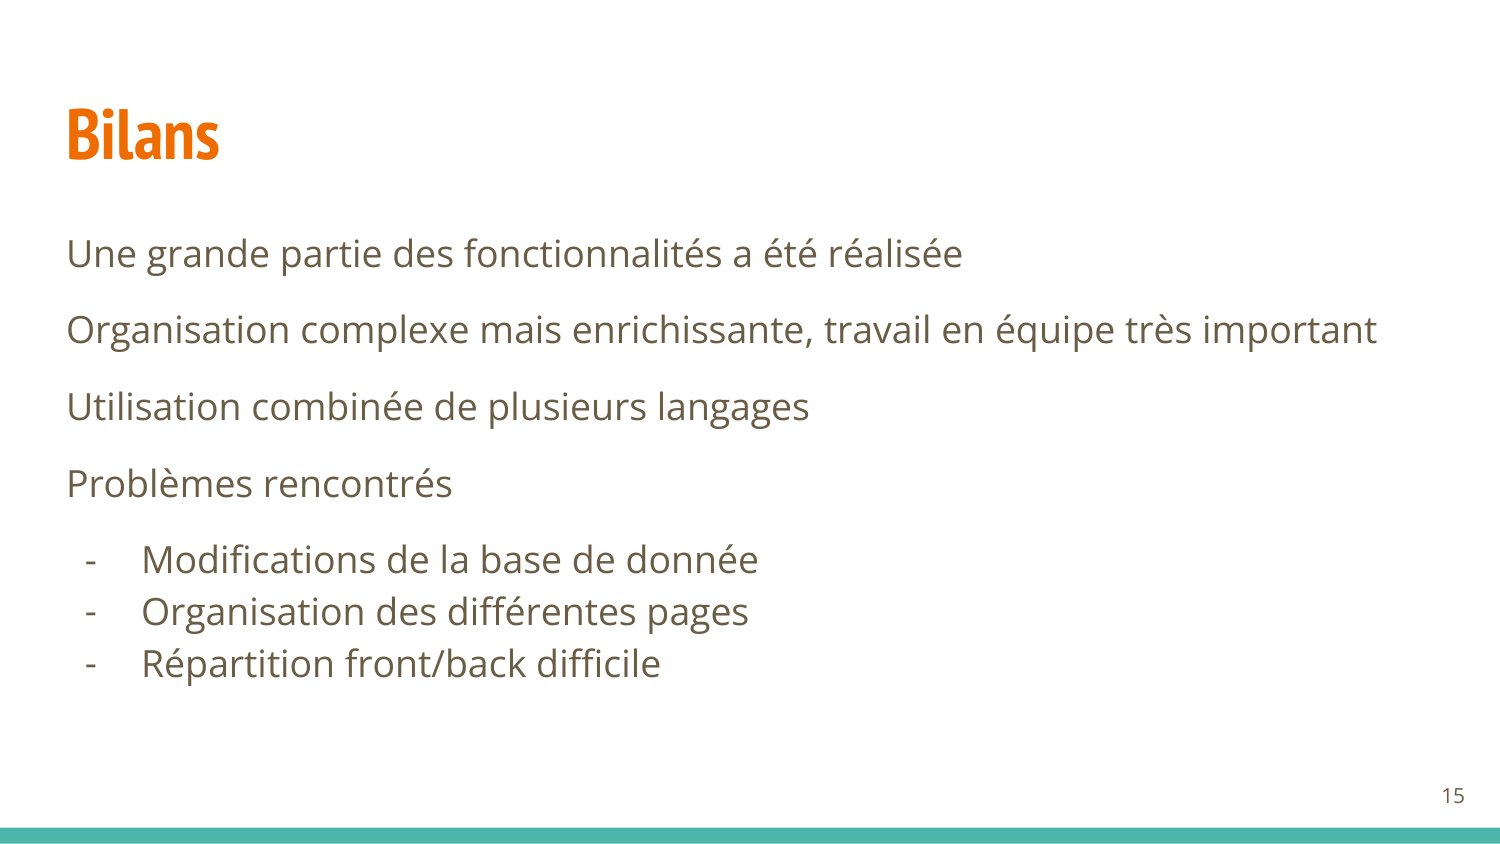

# Bilans
Une grande partie des fonctionnalités a été réalisée
Organisation complexe mais enrichissante, travail en équipe très important
Utilisation combinée de plusieurs langages
Problèmes rencontrés
Modifications de la base de donnée
Organisation des différentes pages
Répartition front/back difficile
15